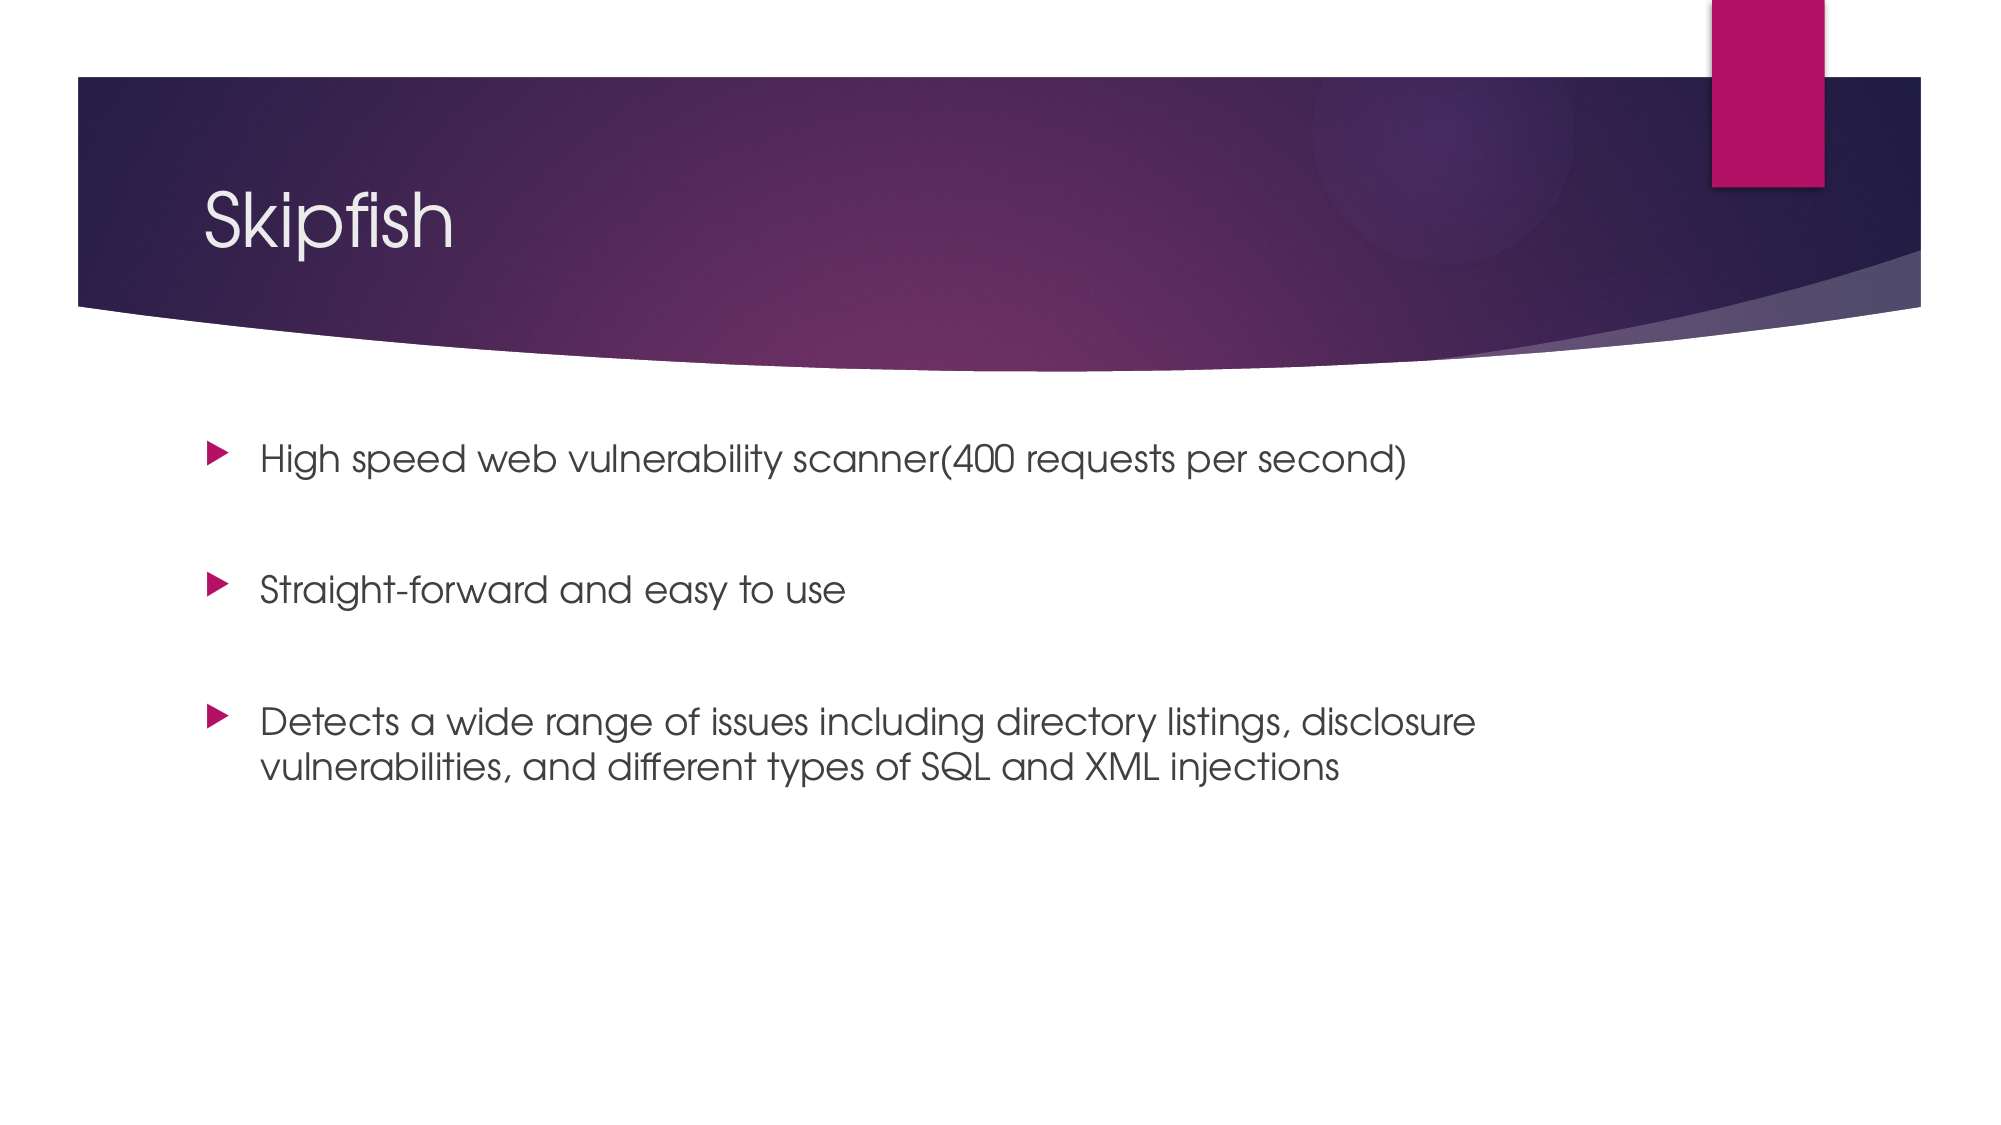

# Skipfish
High speed web vulnerability scanner(400 requests per second)

Straight-forward and easy to use

Detects a wide range of issues including directory listings, disclosure vulnerabilities, and different types of SQL and XML injections